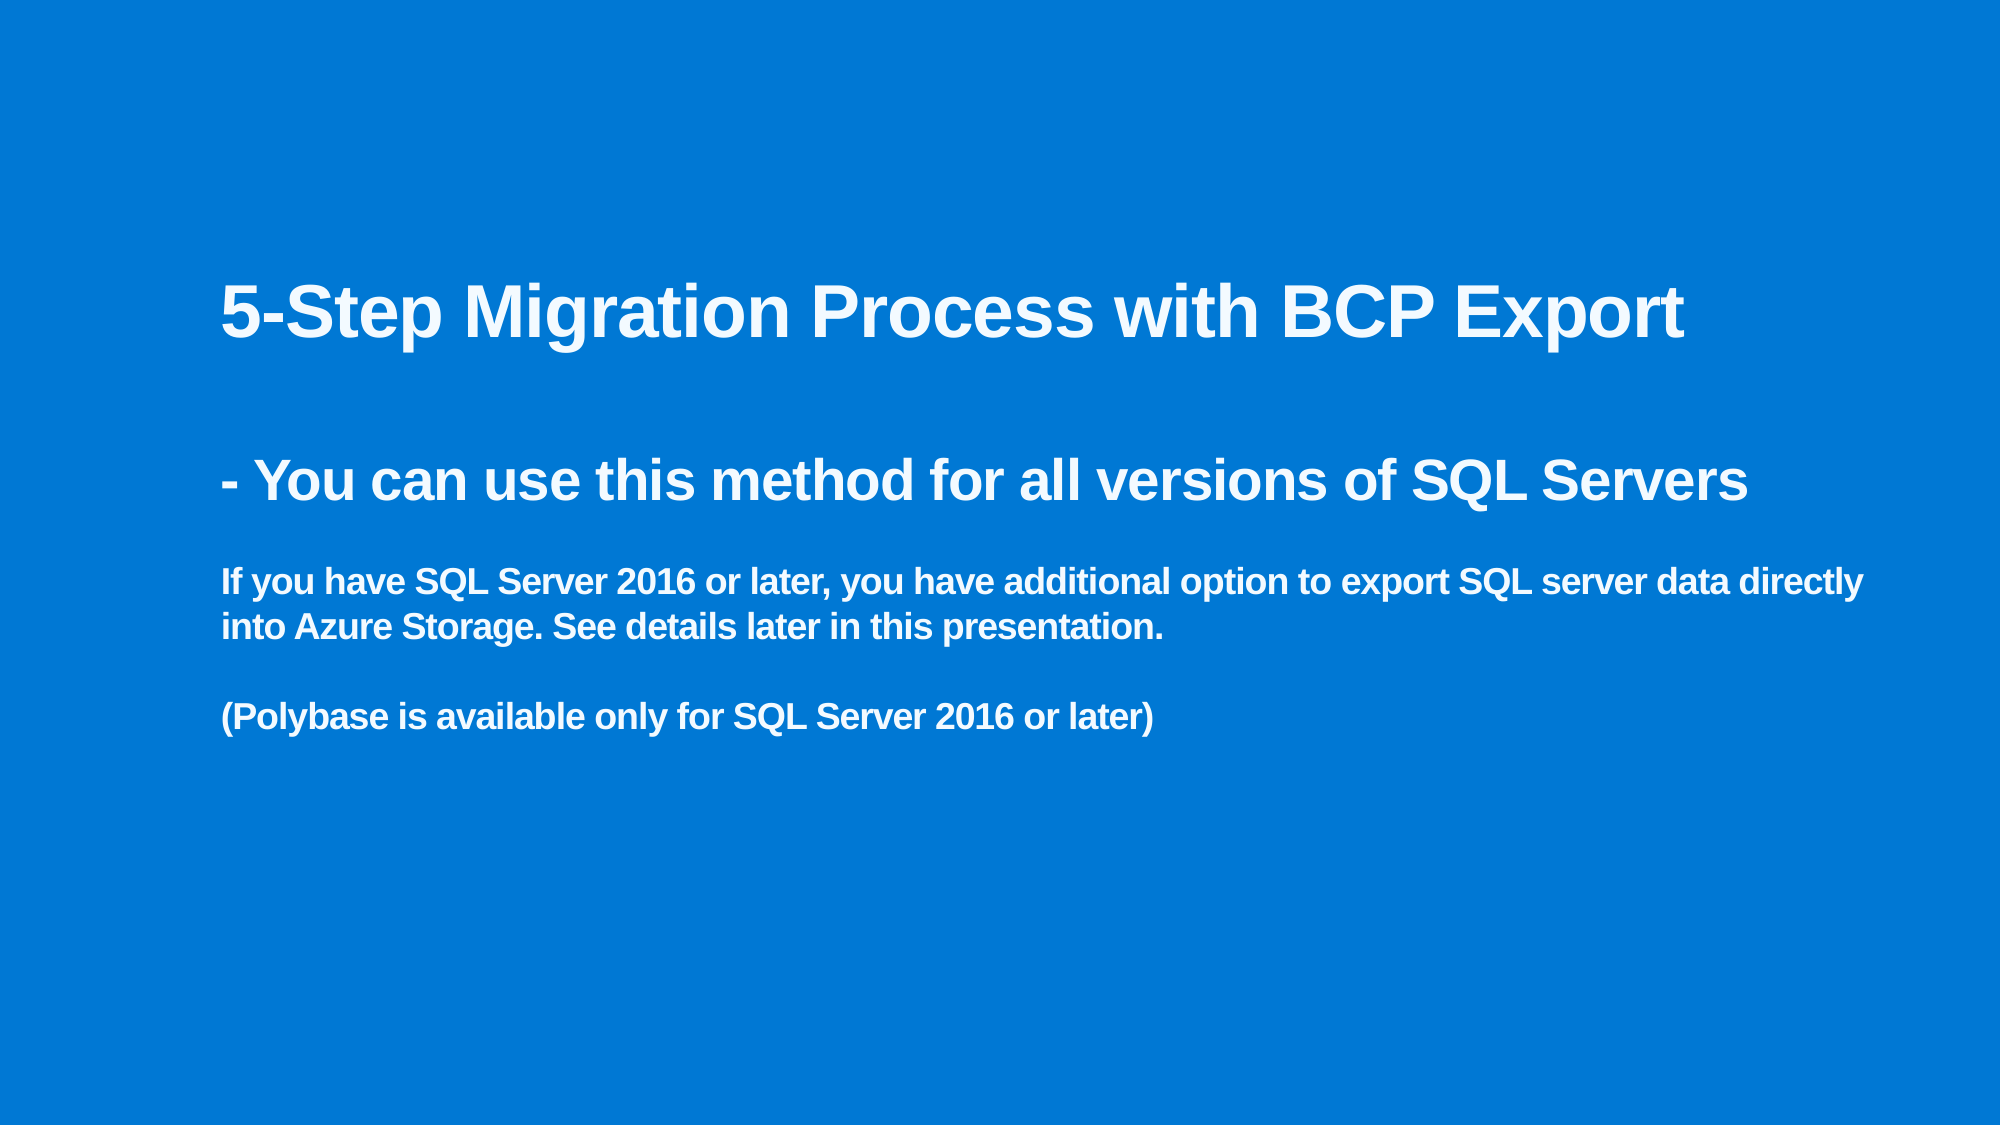

5-Step Migration Process with BCP Export
- You can use this method for all versions of SQL Servers
If you have SQL Server 2016 or later, you have additional option to export SQL server data directly into Azure Storage. See details later in this presentation.
(Polybase is available only for SQL Server 2016 or later)